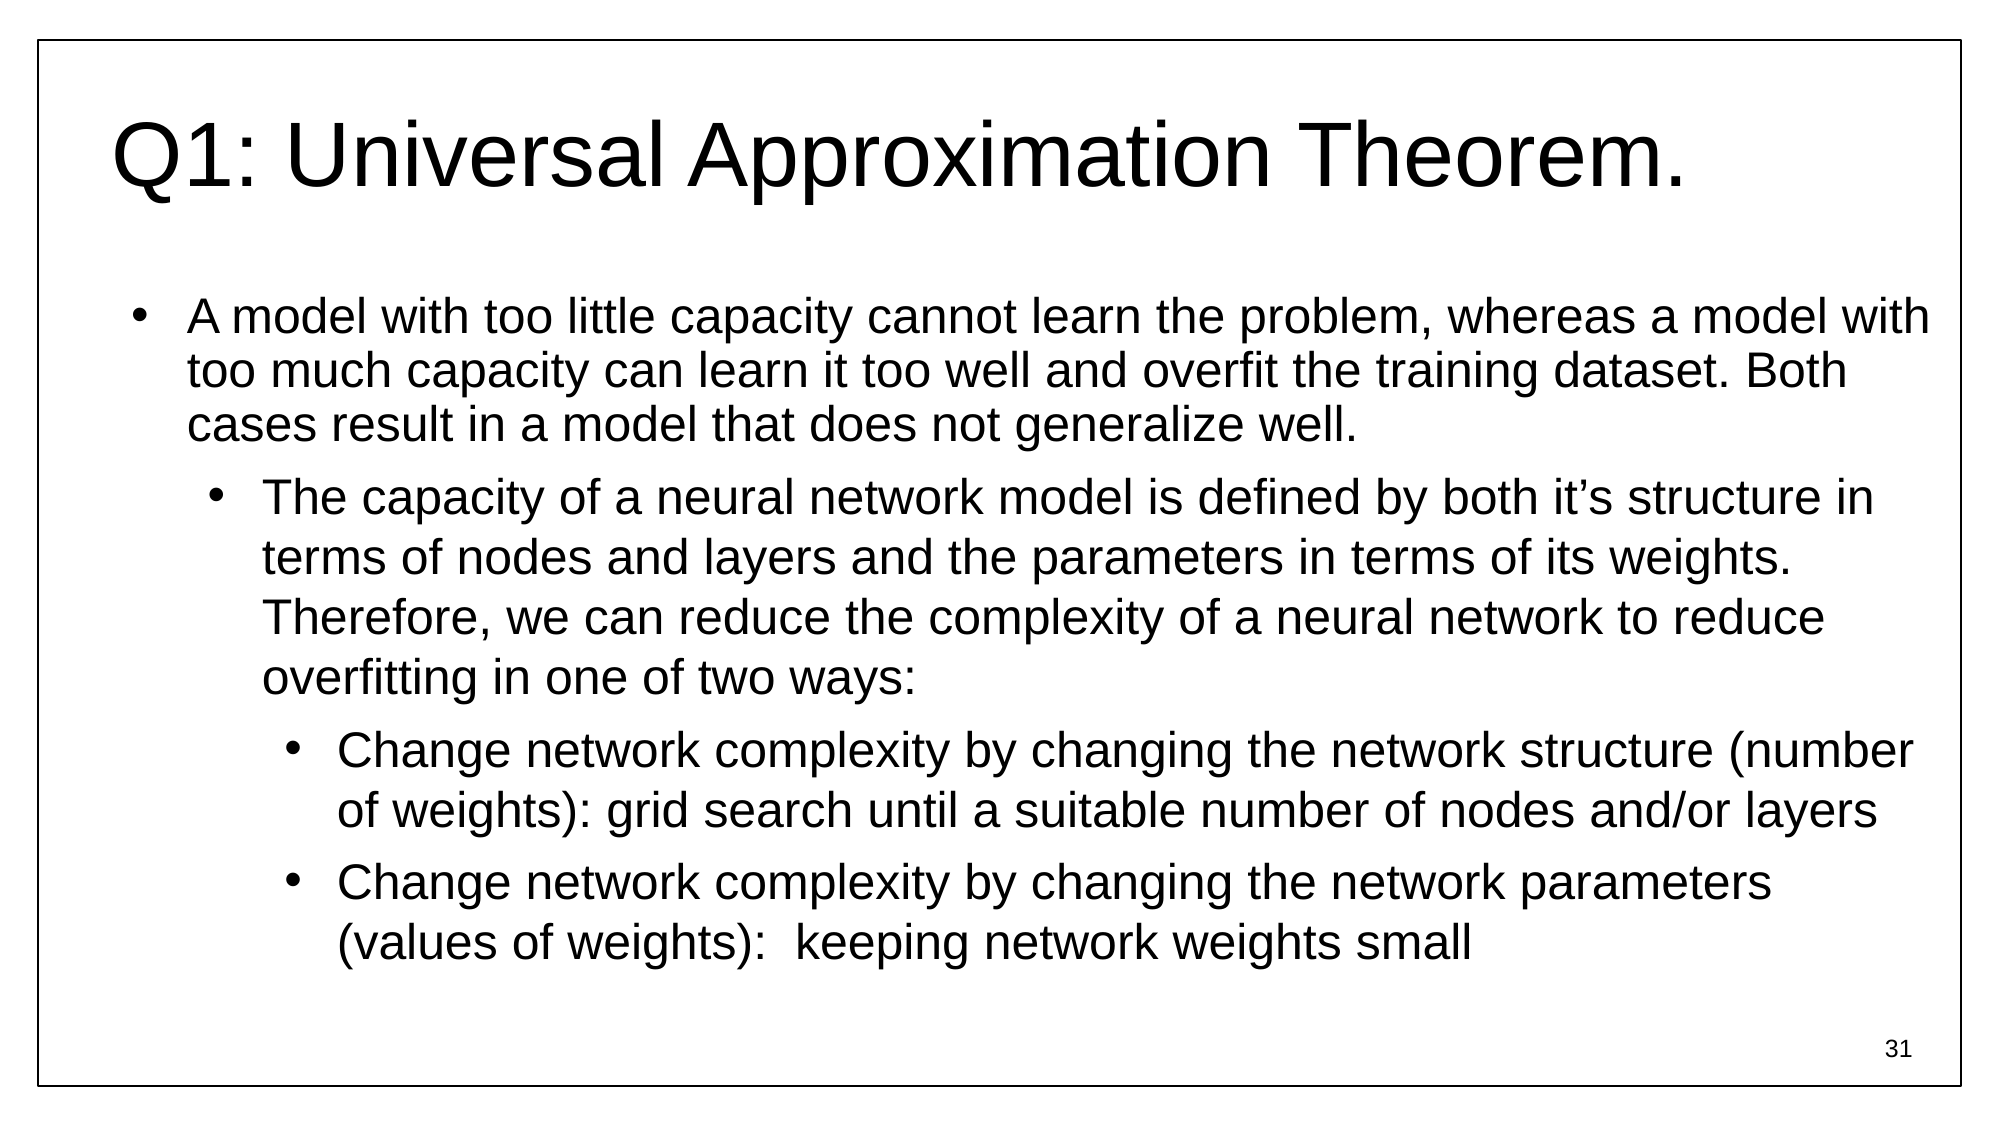

# Q1: Universal Approximation Theorem.
A model with too little capacity cannot learn the problem, whereas a model with too much capacity can learn it too well and overfit the training dataset. Both cases result in a model that does not generalize well.
The capacity of a neural network model is defined by both it’s structure in terms of nodes and layers and the parameters in terms of its weights. Therefore, we can reduce the complexity of a neural network to reduce overfitting in one of two ways:
Change network complexity by changing the network structure (number of weights): grid search until a suitable number of nodes and/or layers
Change network complexity by changing the network parameters (values of weights):  keeping network weights small

31